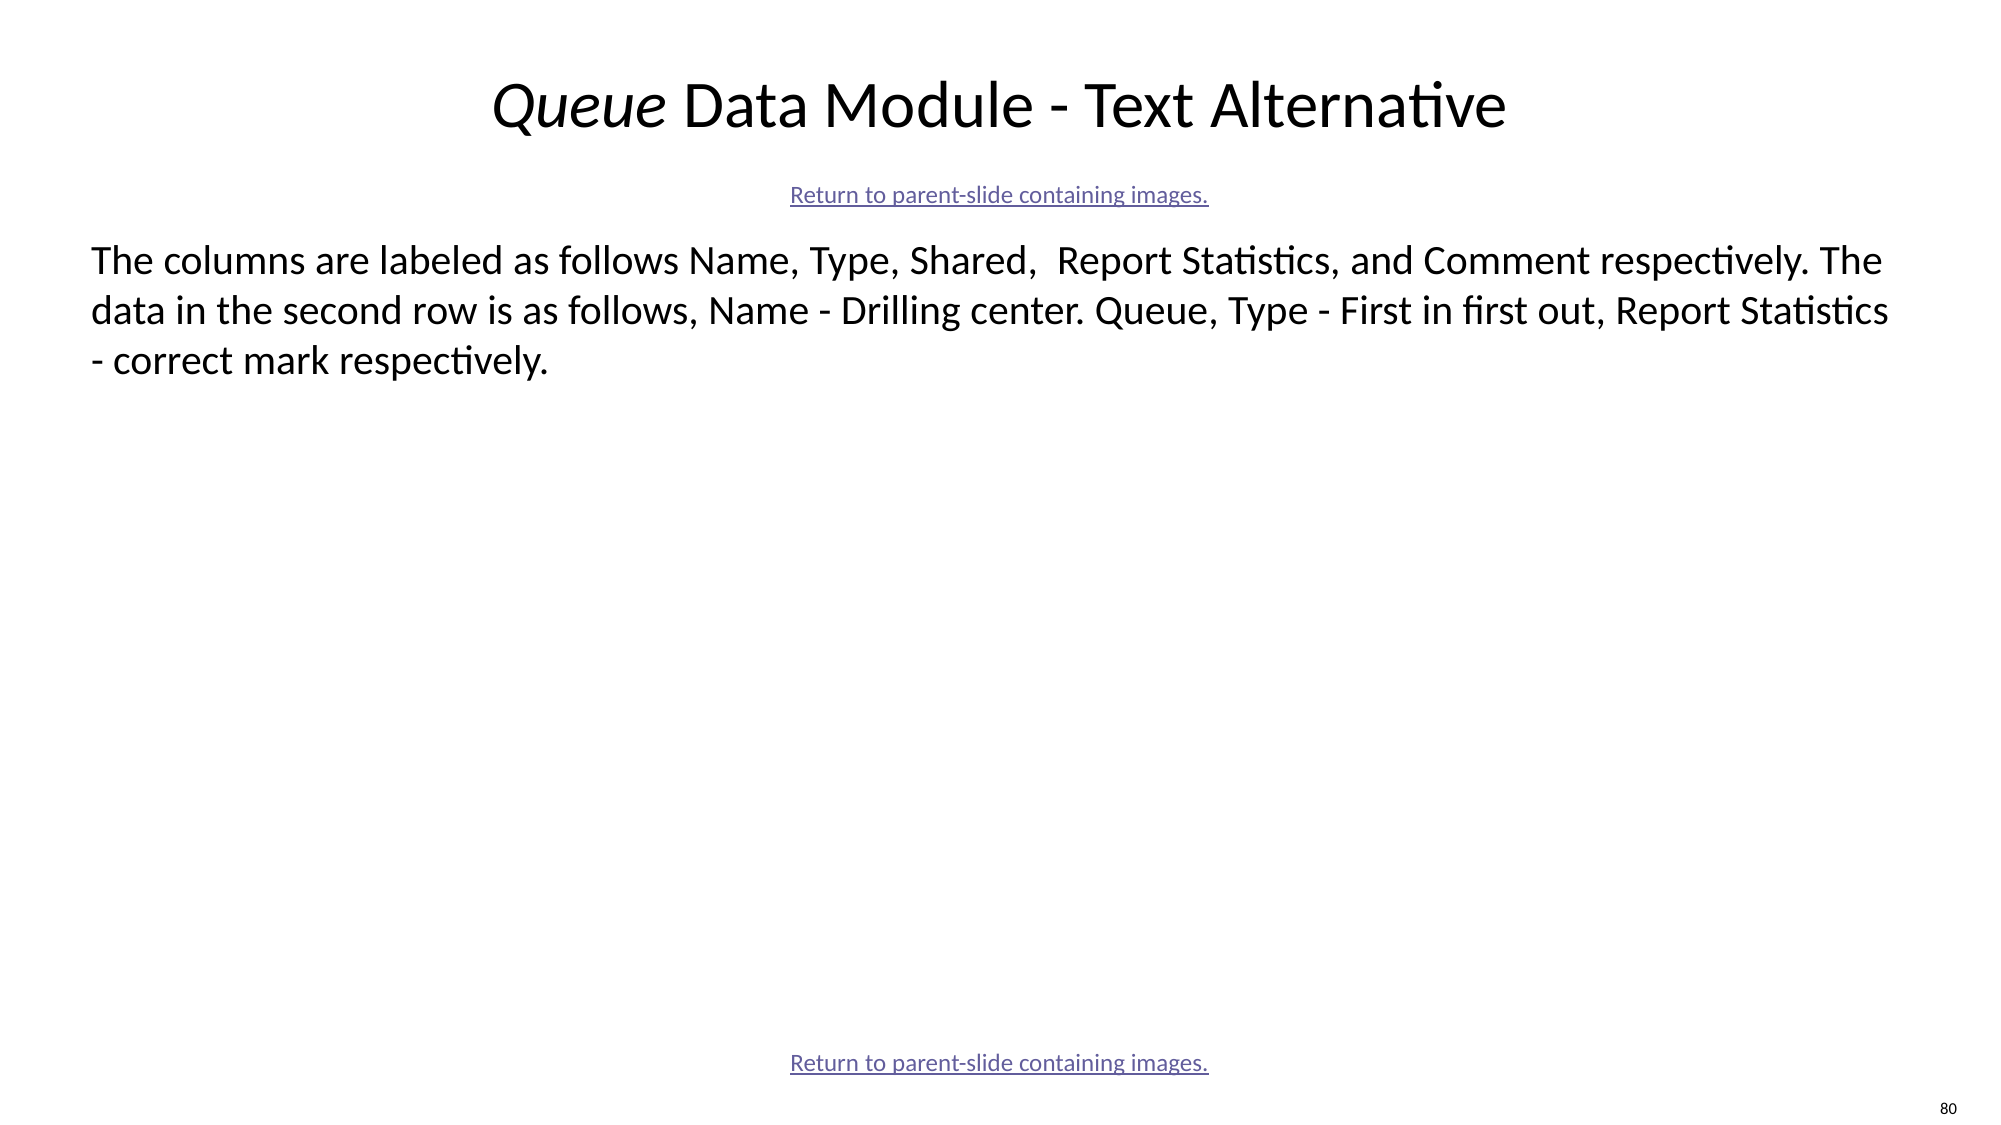

# Queue Data Module - Text Alternative
Return to parent-slide containing images.
The columns are labeled as follows Name, Type, Shared,  Report Statistics, and Comment respectively. The data in the second row is as follows, Name - Drilling center. Queue, Type - First in first out, Report Statistics - correct mark respectively.
Return to parent-slide containing images.
80